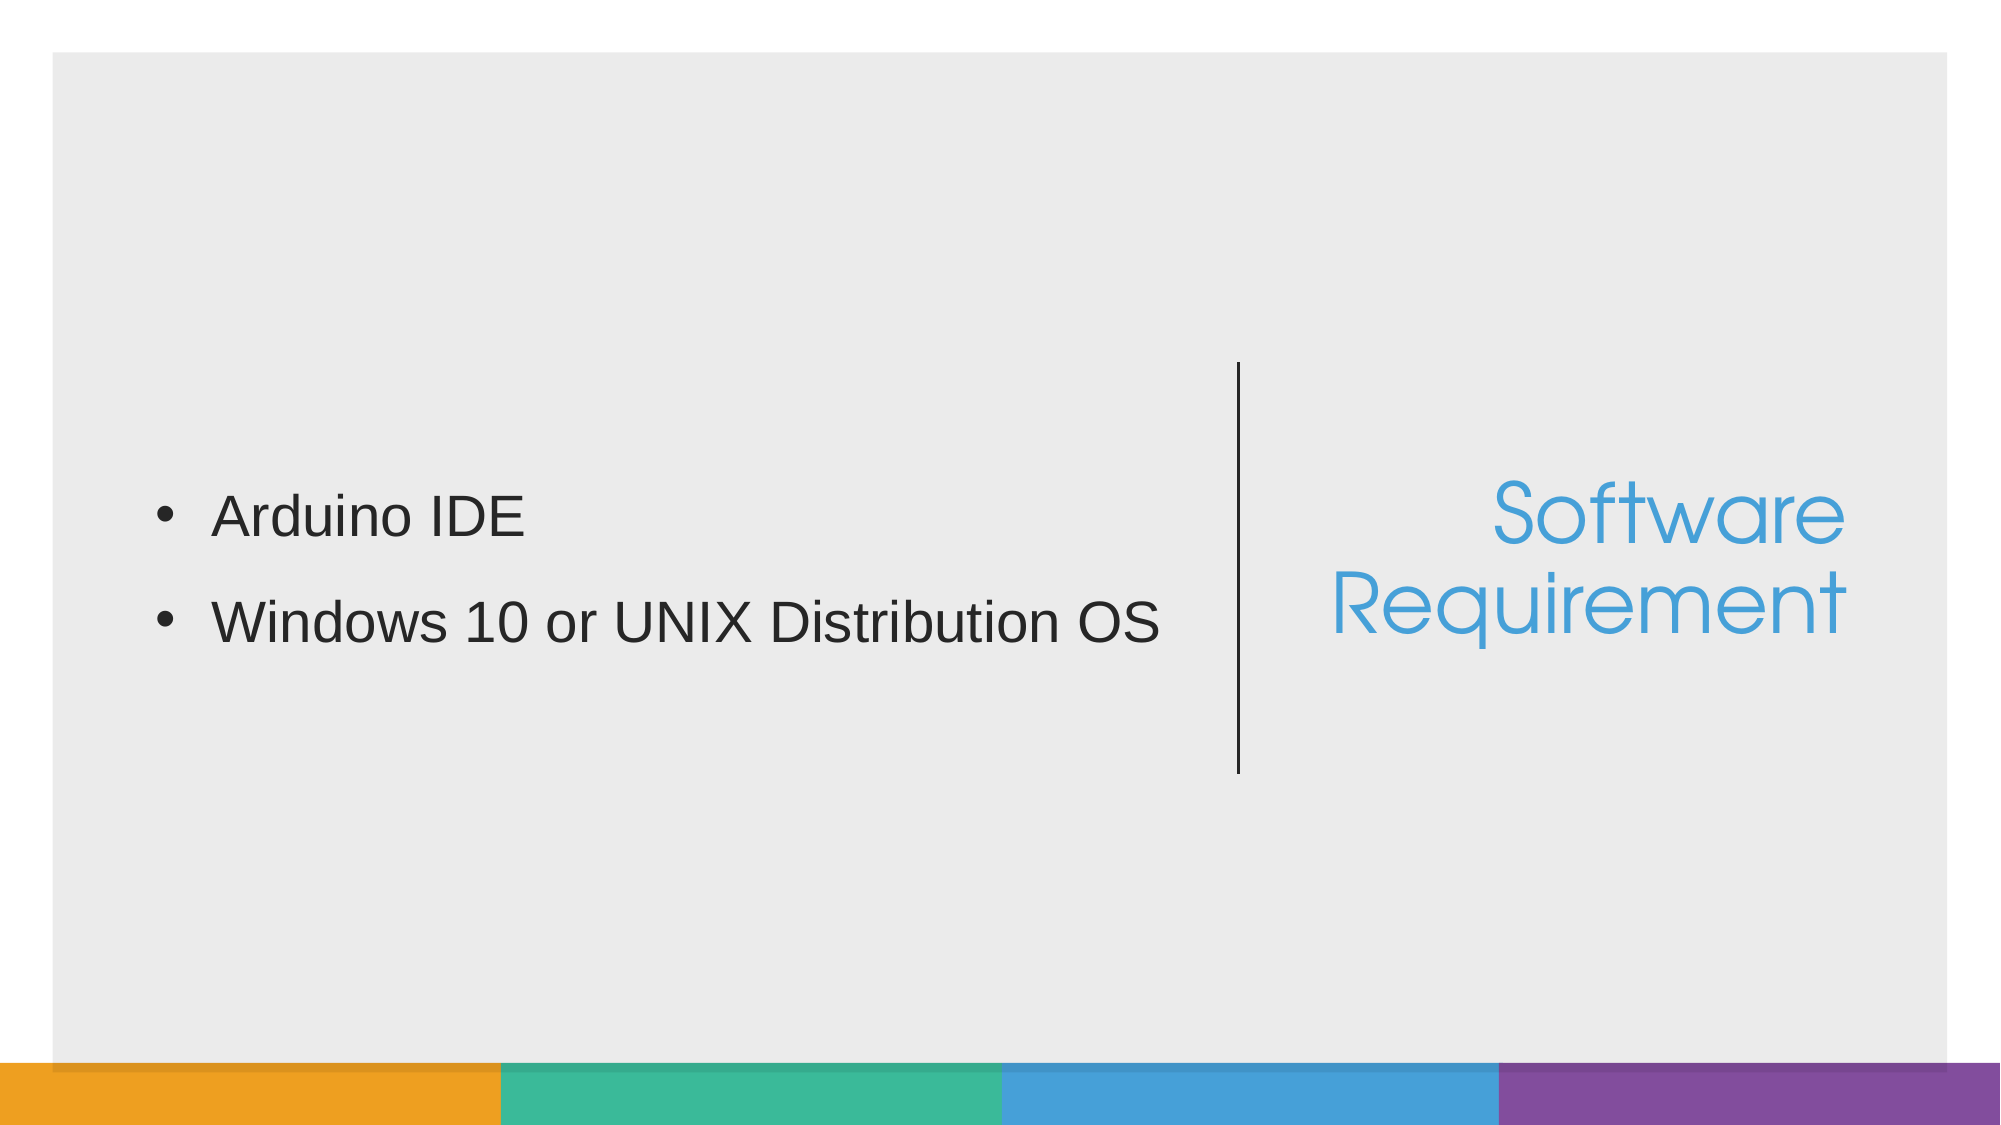

# Software Requirement
Arduino IDE
Windows 10 or UNIX Distribution OS